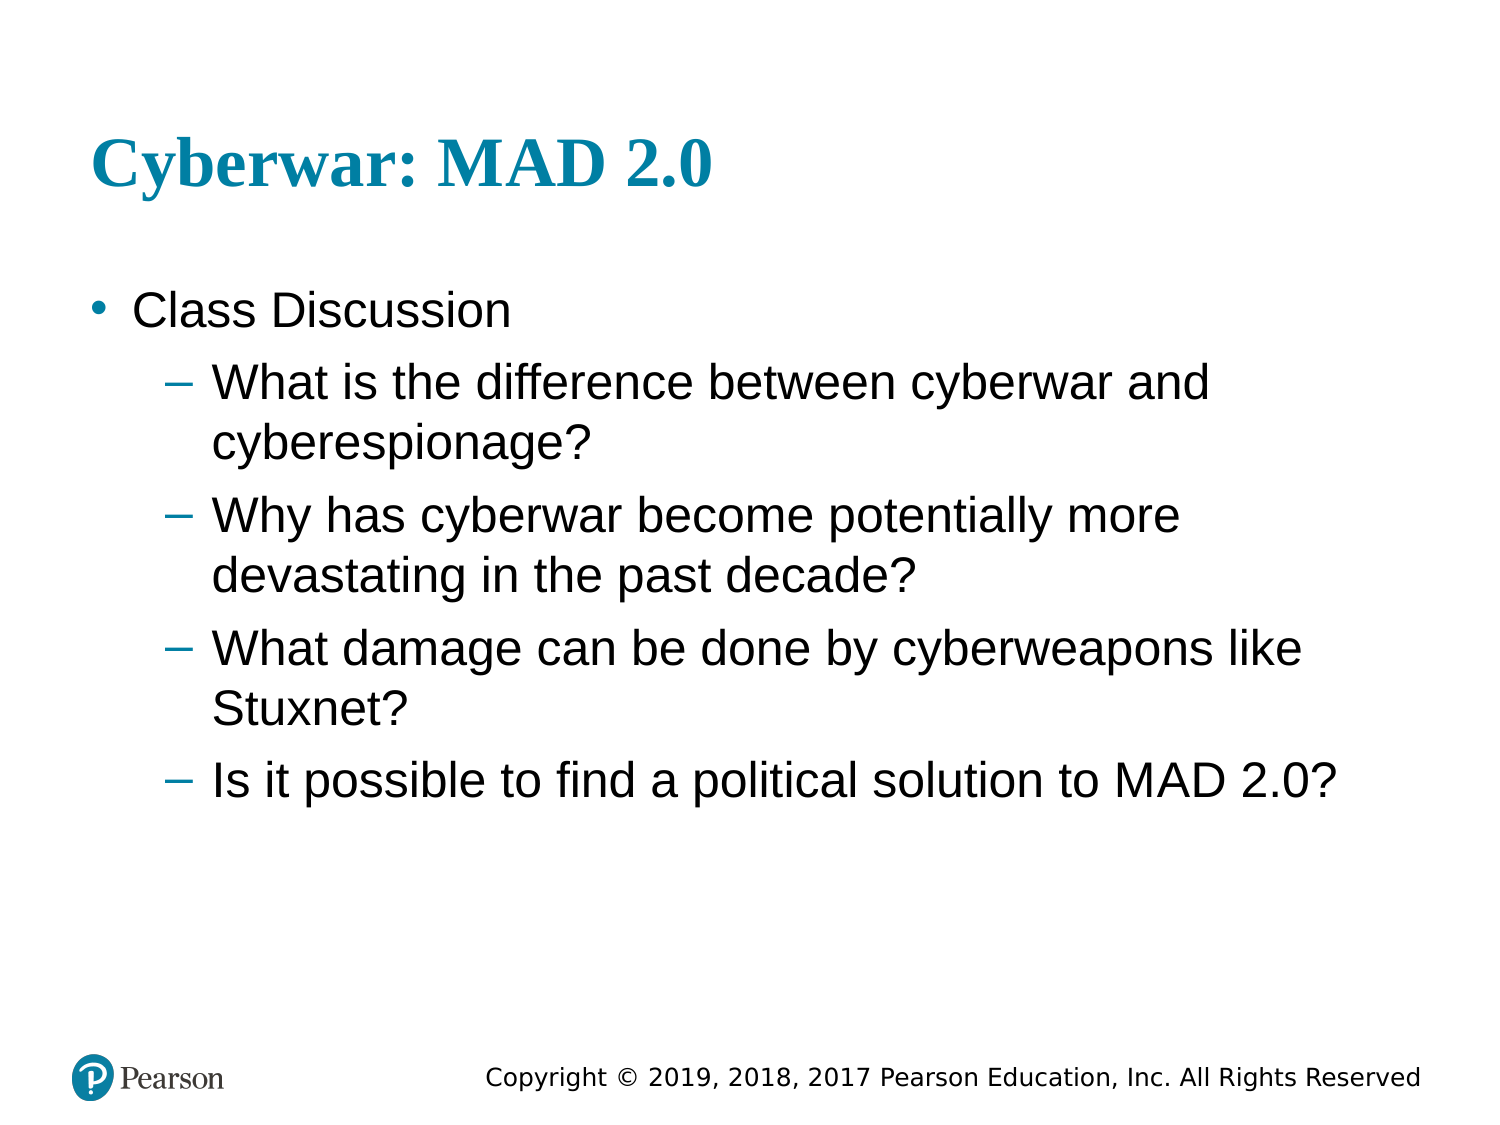

# Cyberwar: M A D 2.0
Class Discussion
What is the difference between cyberwar and cyberespionage?
Why has cyberwar become potentially more devastating in the past decade?
What damage can be done by cyberweapons like Stuxnet?
Is it possible to find a political solution to M A D 2.0?